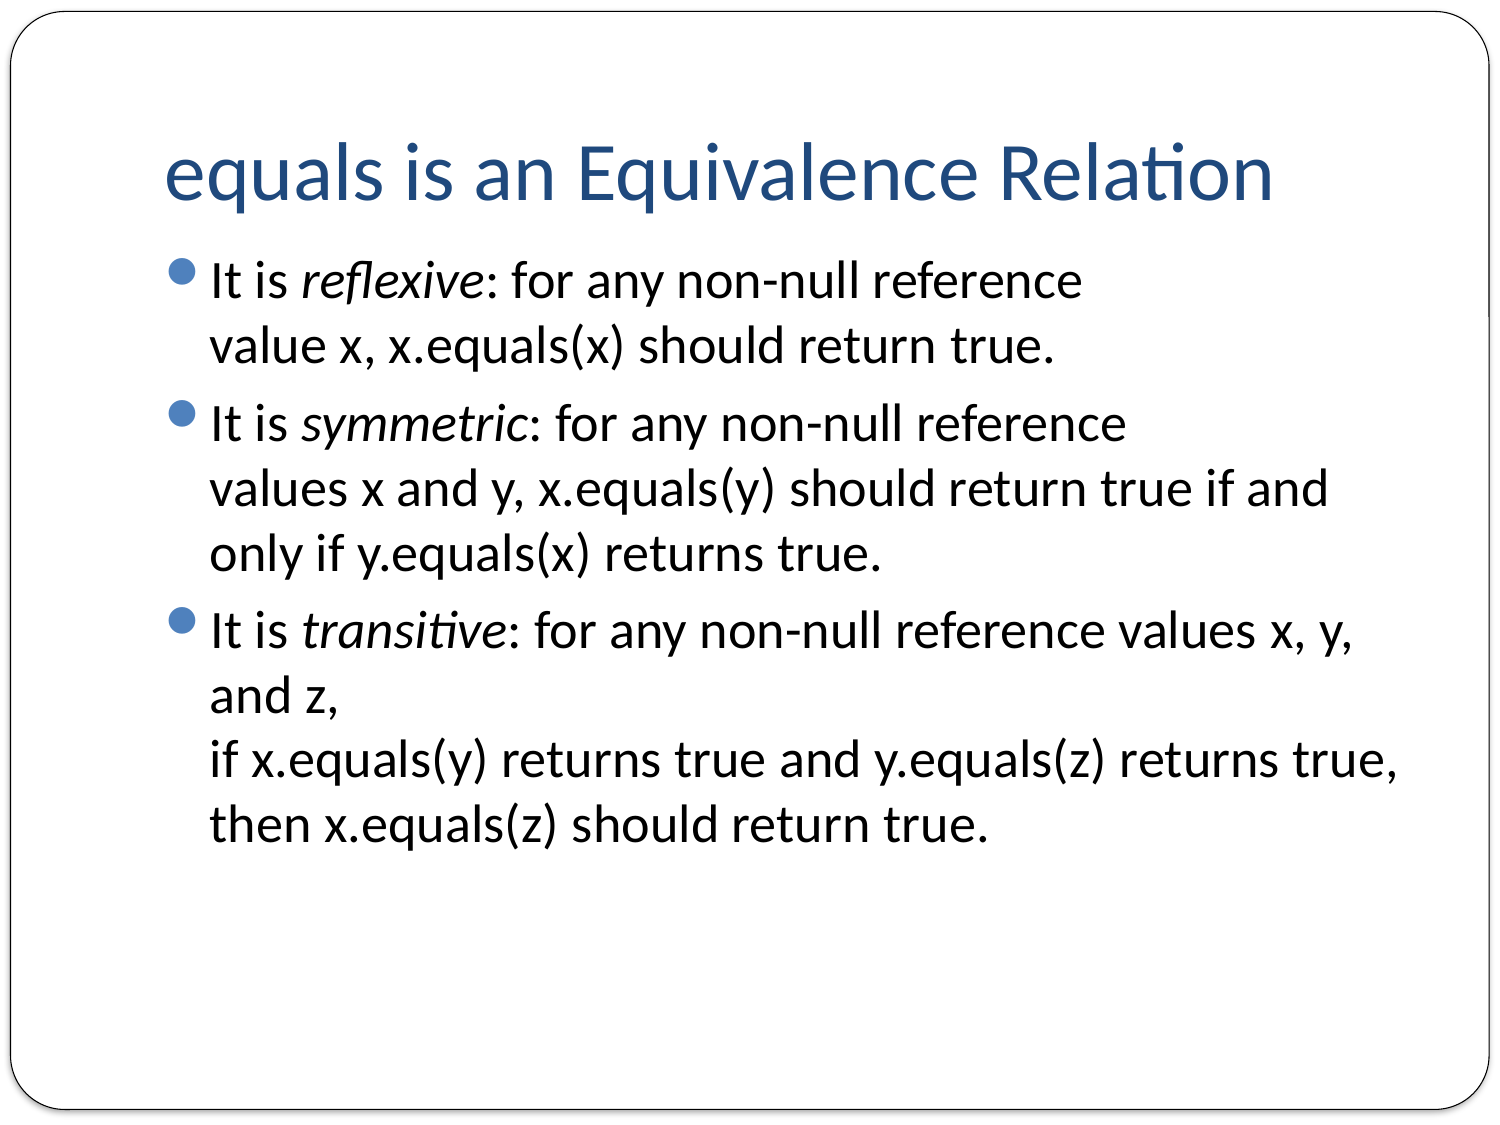

# equals is an Equivalence Relation
It is reflexive: for any non-null reference value x, x.equals(x) should return true.
It is symmetric: for any non-null reference values x and y, x.equals(y) should return true if and only if y.equals(x) returns true.
It is transitive: for any non-null reference values x, y, and z, if x.equals(y) returns true and y.equals(z) returns true, then x.equals(z) should return true.